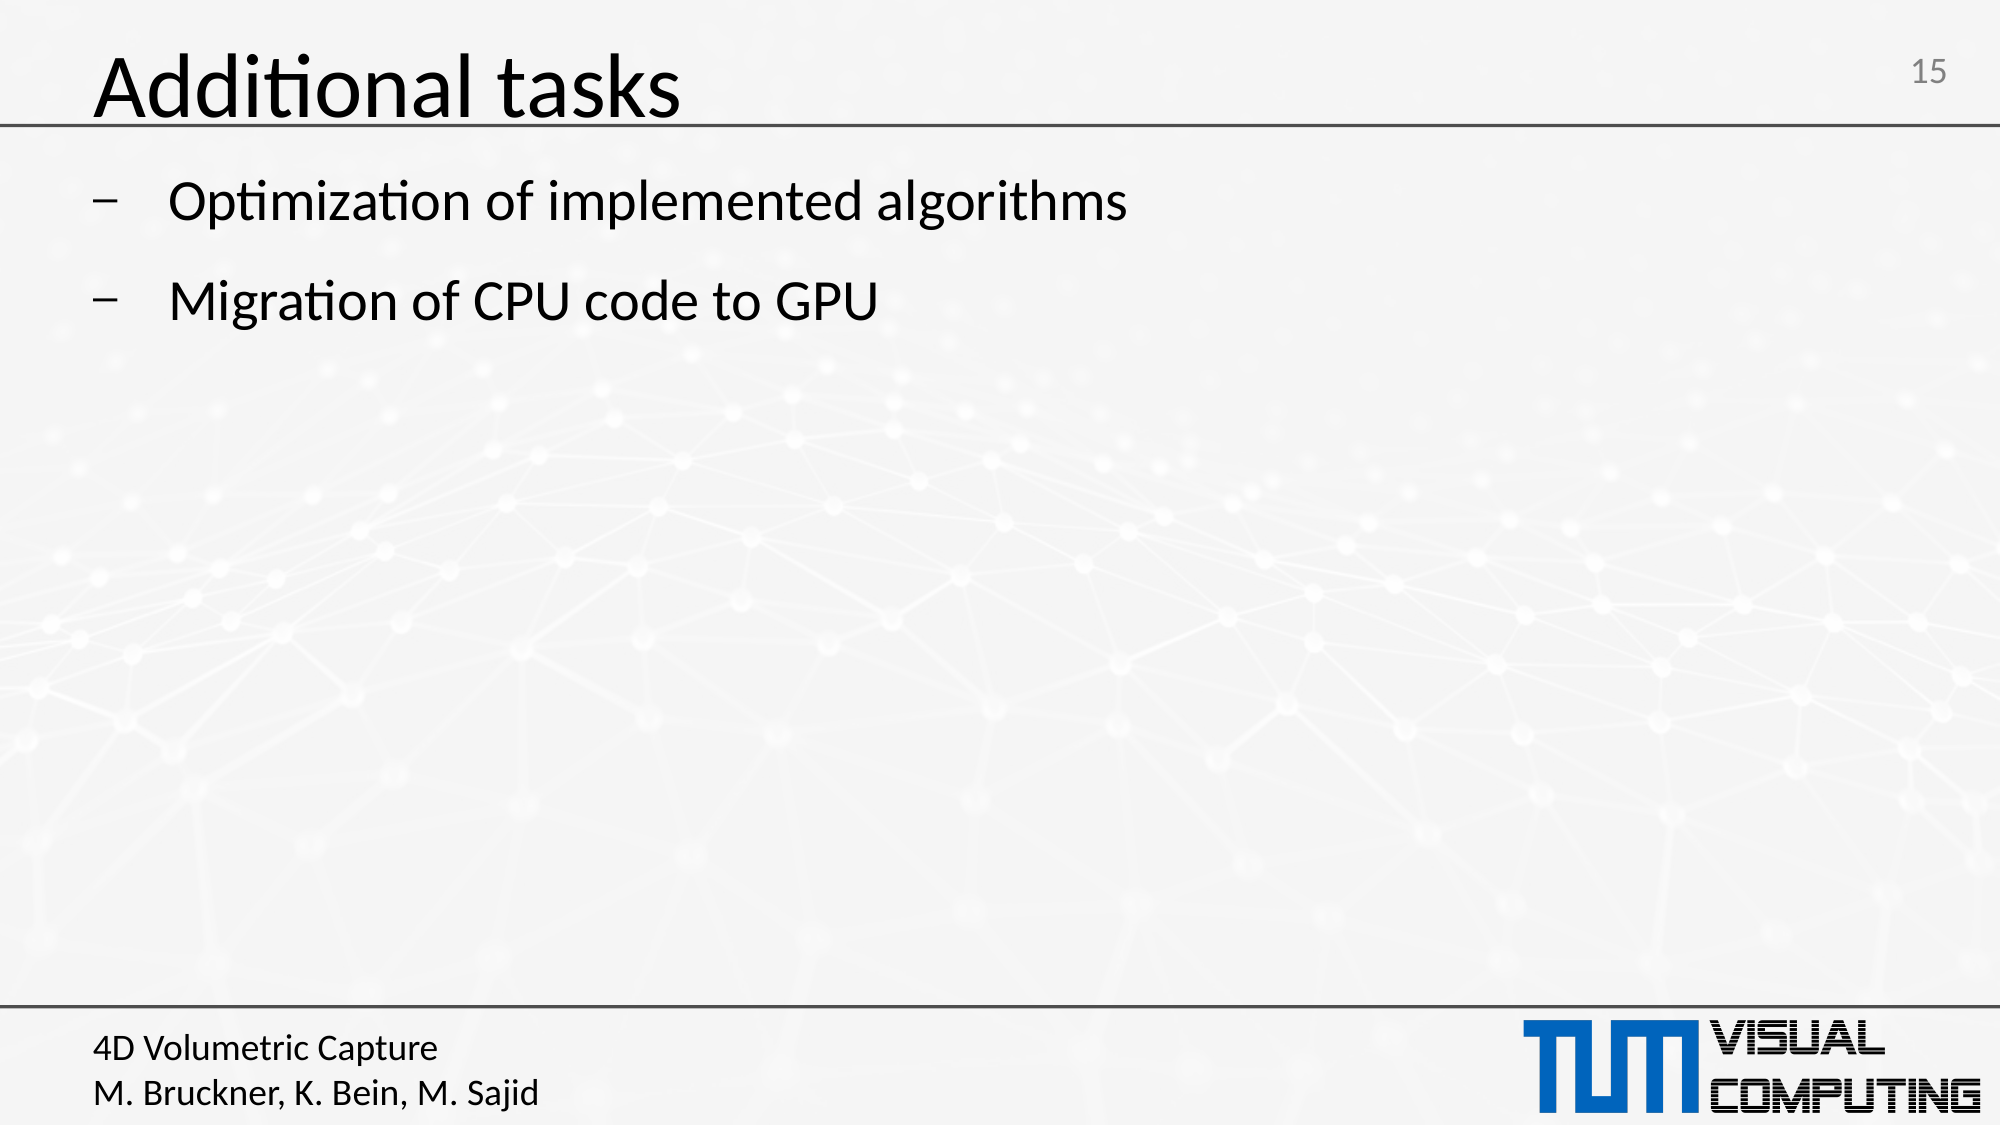

Additional tasks
Optimization of implemented algorithms
Migration of CPU code to GPU